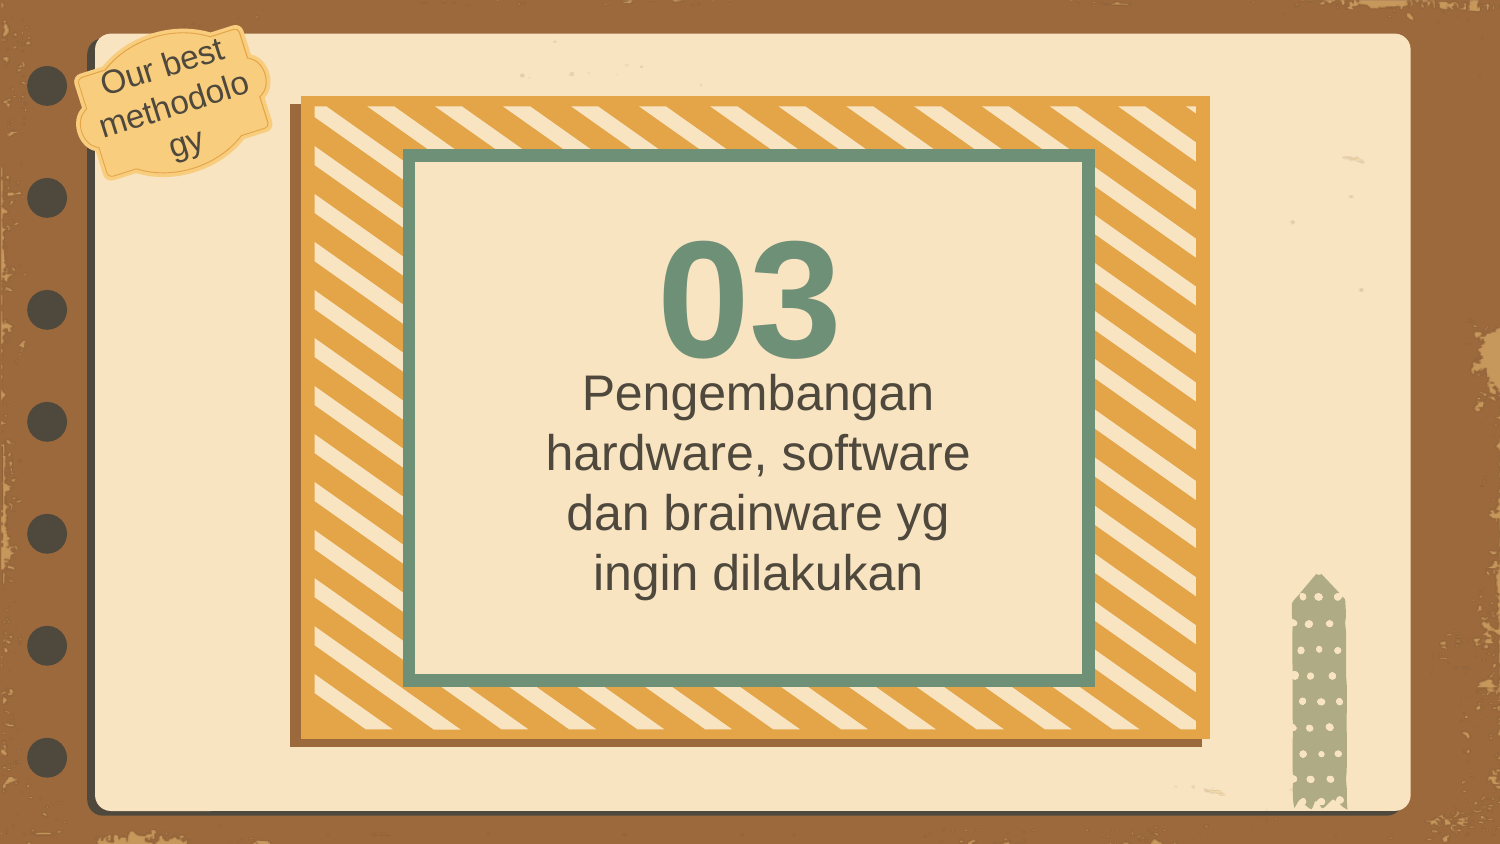

Our best methodology

# 03
Pengembangan hardware, software dan brainware yg ingin dilakukan